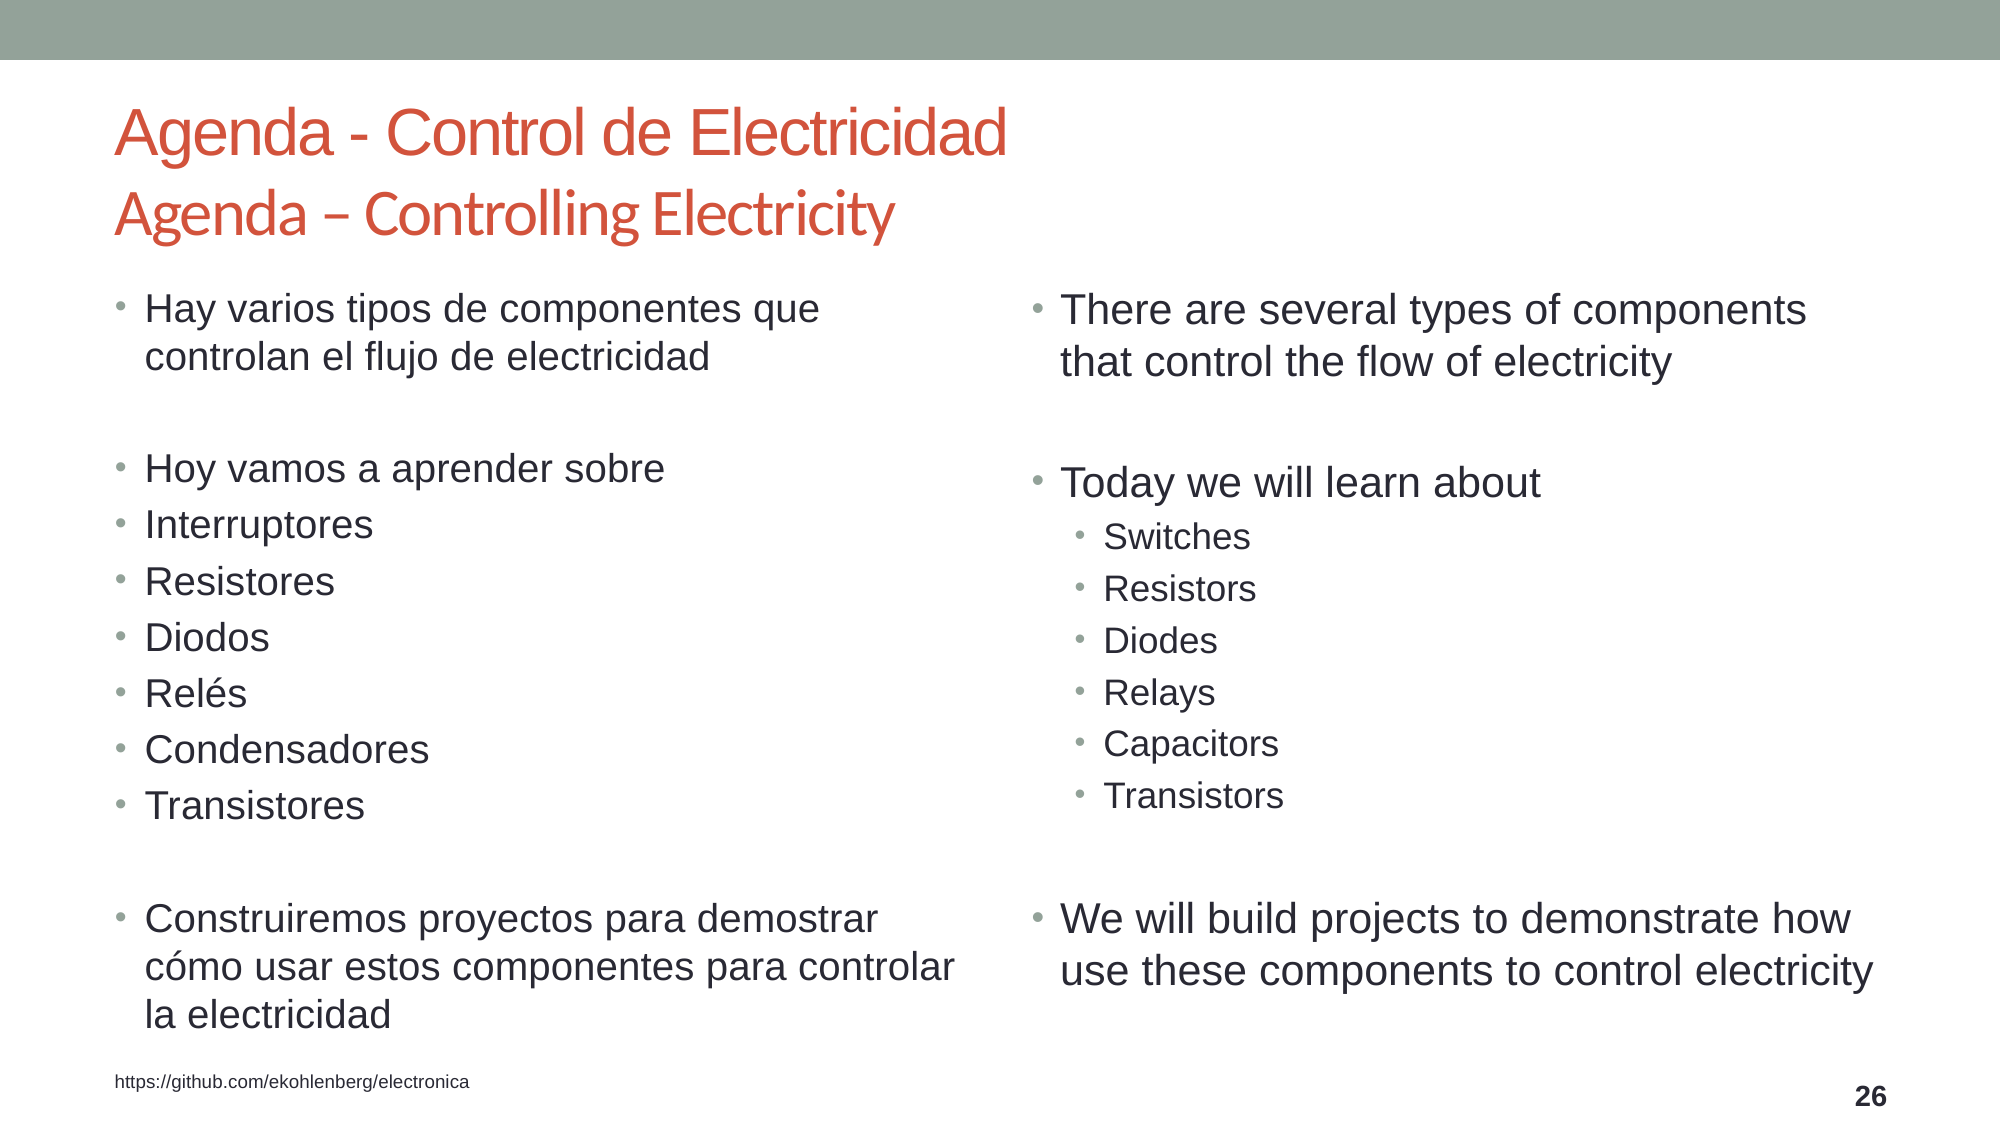

# Agenda - Control de Electricidad Agenda – Controlling Electricity
Hay varios tipos de componentes que controlan el flujo de electricidad

Hoy vamos a aprender sobre
Interruptores
Resistores
Diodos
Relés
Condensadores
Transistores

Construiremos proyectos para demostrar cómo usar estos componentes para controlar la electricidad
There are several types of components that control the flow of electricity

Today we will learn about
Switches
Resistors
Diodes
Relays
Capacitors
Transistors

We will build projects to demonstrate how use these components to control electricity
26